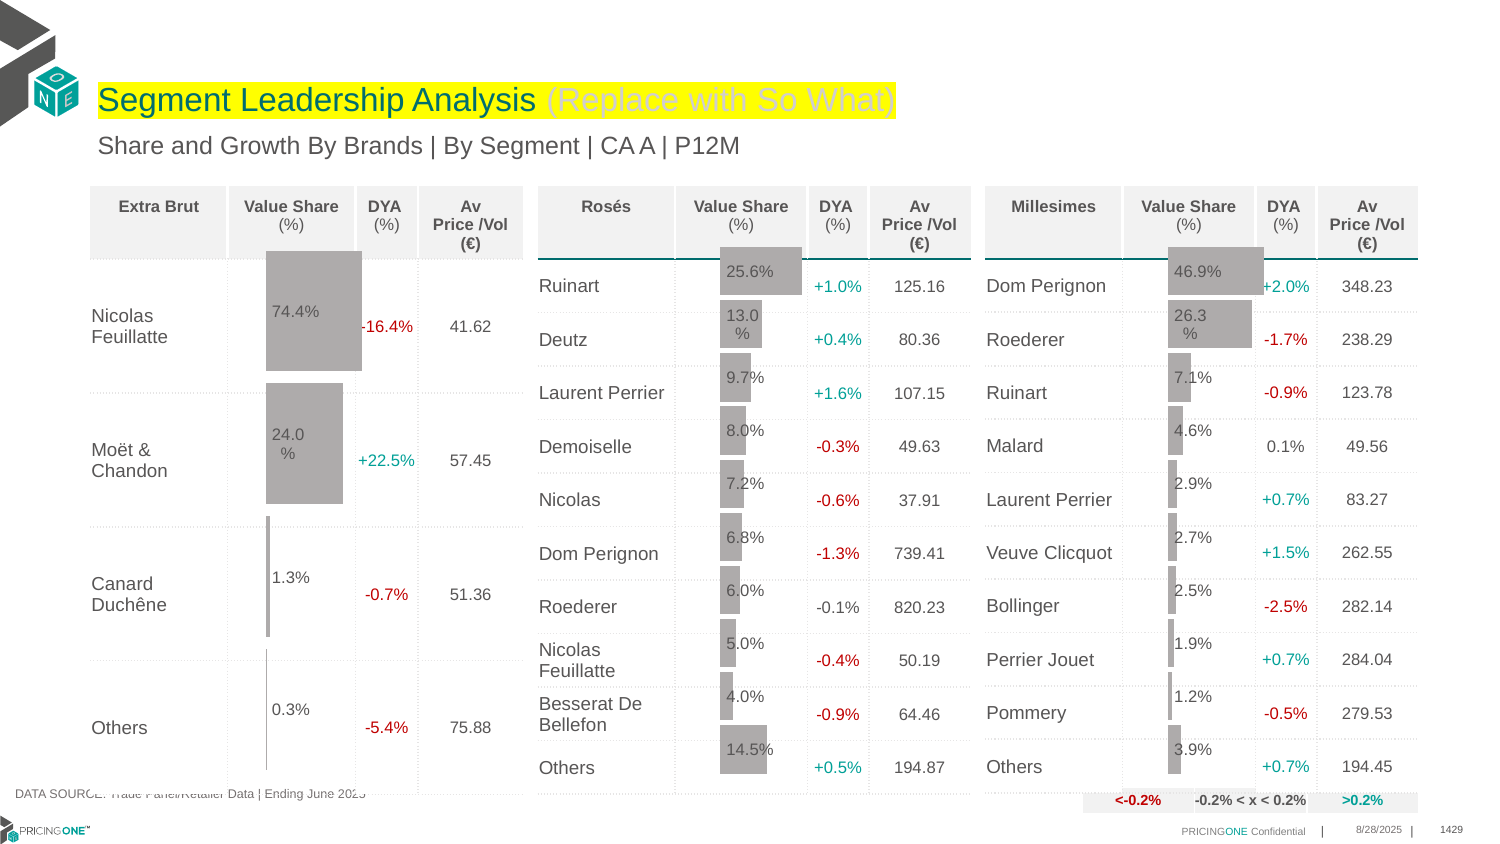

# Segment Leadership Analysis (Replace with So What)
Share and Growth By Brands | By Segment | CA A | P12M
| Rosés | Value Share (%) | DYA (%) | Av Price /Vol (€) |
| --- | --- | --- | --- |
| Ruinart |  | +1.0% | 125.16 |
| Deutz |  | +0.4% | 80.36 |
| Laurent Perrier |  | +1.6% | 107.15 |
| Demoiselle |  | -0.3% | 49.63 |
| Nicolas |  | -0.6% | 37.91 |
| Dom Perignon |  | -1.3% | 739.41 |
| Roederer |  | -0.1% | 820.23 |
| Nicolas Feuillatte |  | -0.4% | 50.19 |
| Besserat De Bellefon |  | -0.9% | 64.46 |
| Others |  | +0.5% | 194.87 |
| Extra Brut | Value Share (%) | DYA (%) | Av Price /Vol (€) |
| --- | --- | --- | --- |
| Nicolas Feuillatte |  | -16.4% | 41.62 |
| Moët & Chandon |  | +22.5% | 57.45 |
| Canard Duchêne |  | -0.7% | 51.36 |
| Others |  | -5.4% | 75.88 |
| Millesimes | Value Share (%) | DYA (%) | Av Price /Vol (€) |
| --- | --- | --- | --- |
| Dom Perignon |  | +2.0% | 348.23 |
| Roederer |  | -1.7% | 238.29 |
| Ruinart |  | -0.9% | 123.78 |
| Malard |  | 0.1% | 49.56 |
| Laurent Perrier |  | +0.7% | 83.27 |
| Veuve Clicquot |  | +1.5% | 262.55 |
| Bollinger |  | -2.5% | 282.14 |
| Perrier Jouet |  | +0.7% | 284.04 |
| Pommery |  | -0.5% | 279.53 |
| Others |  | +0.7% | 194.45 |

### Chart

| Category | Extra Brut | CA A |
|---|---|
| None | 0.7439281100504163 |

### Chart

| Category | Rosés | CA A |
|---|---|
| None | 0.25604234983856683 |

### Chart

| Category | Millesimes | CA A |
|---|---|
| None | 0.46920777874029573 |
DATA SOURCE: Trade Panel/Retailer Data | Ending June 2025
| <-0.2% | -0.2% < x < 0.2% | >0.2% |
| --- | --- | --- |

8/28/2025
1429